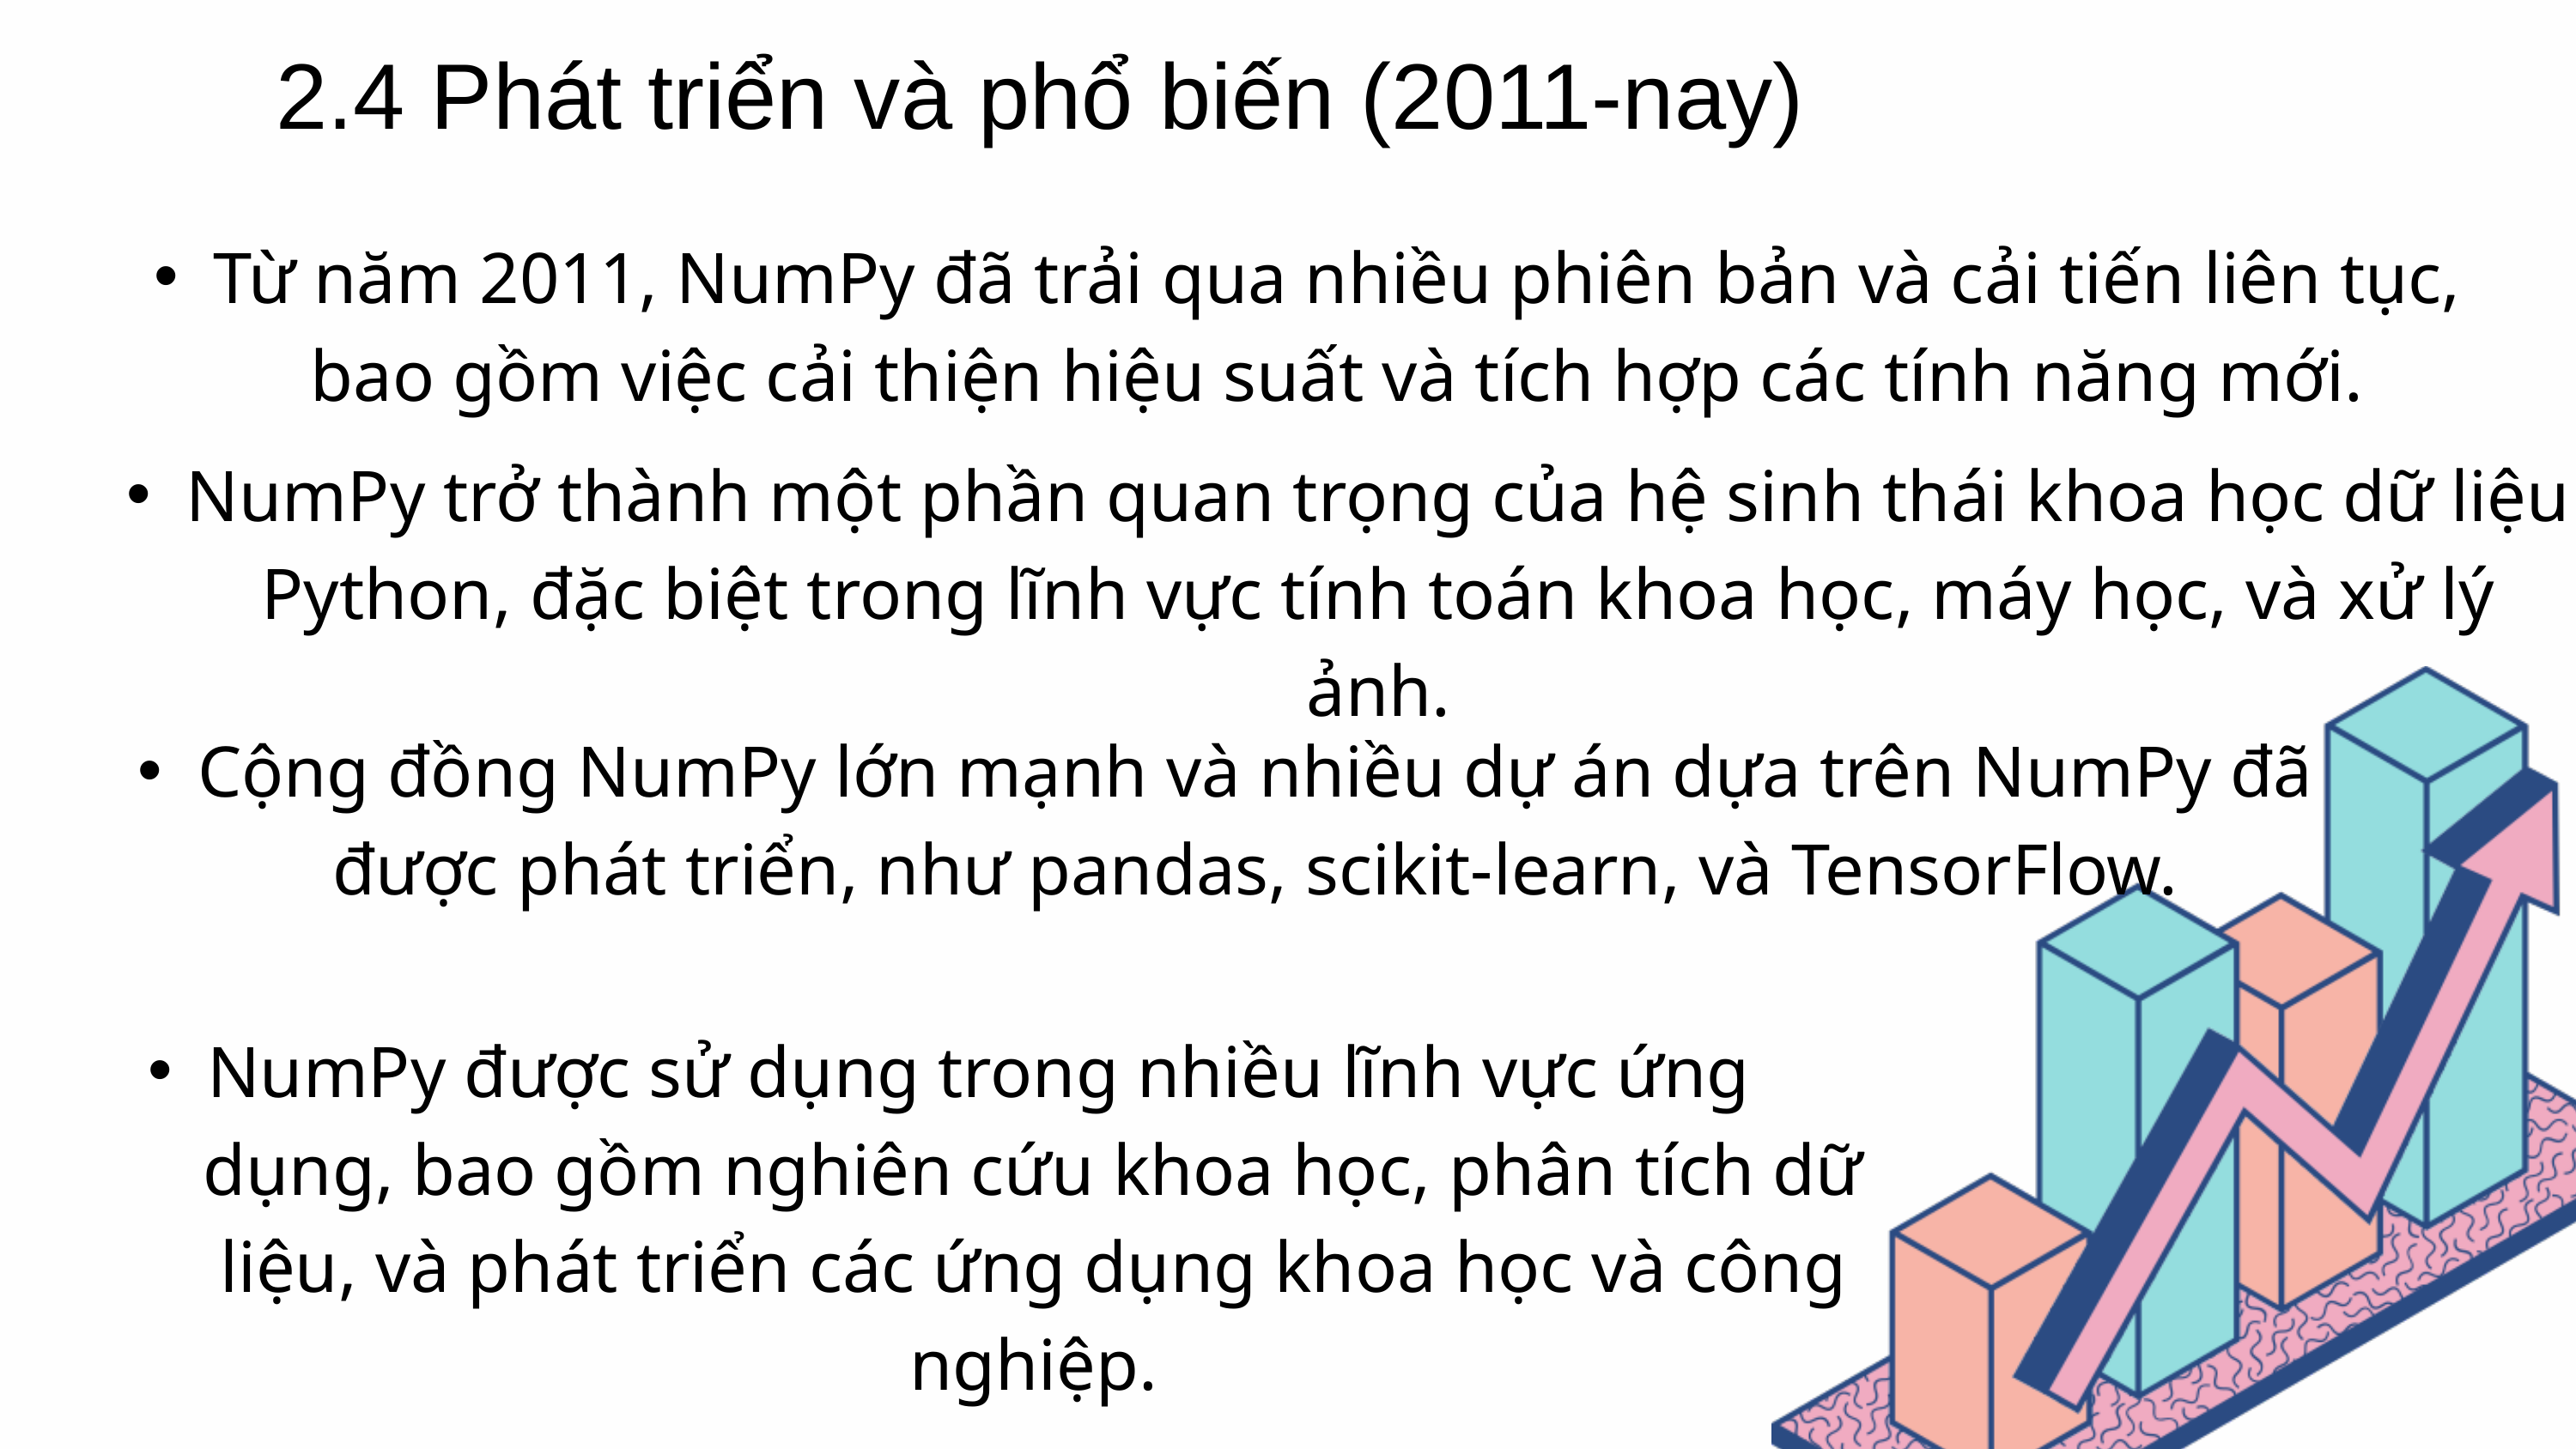

2.4 Phát triển và phổ biến (2011-nay)
Từ năm 2011, NumPy đã trải qua nhiều phiên bản và cải tiến liên tục, bao gồm việc cải thiện hiệu suất và tích hợp các tính năng mới.
NumPy trở thành một phần quan trọng của hệ sinh thái khoa học dữ liệu Python, đặc biệt trong lĩnh vực tính toán khoa học, máy học, và xử lý ảnh.

Cộng đồng NumPy lớn mạnh và nhiều dự án dựa trên NumPy đã được phát triển, như pandas, scikit-learn, và TensorFlow.
NumPy được sử dụng trong nhiều lĩnh vực ứng       dụng, bao gồm nghiên cứu khoa học, phân tích dữ liệu, và phát triển các ứng dụng khoa học và công nghiệp.